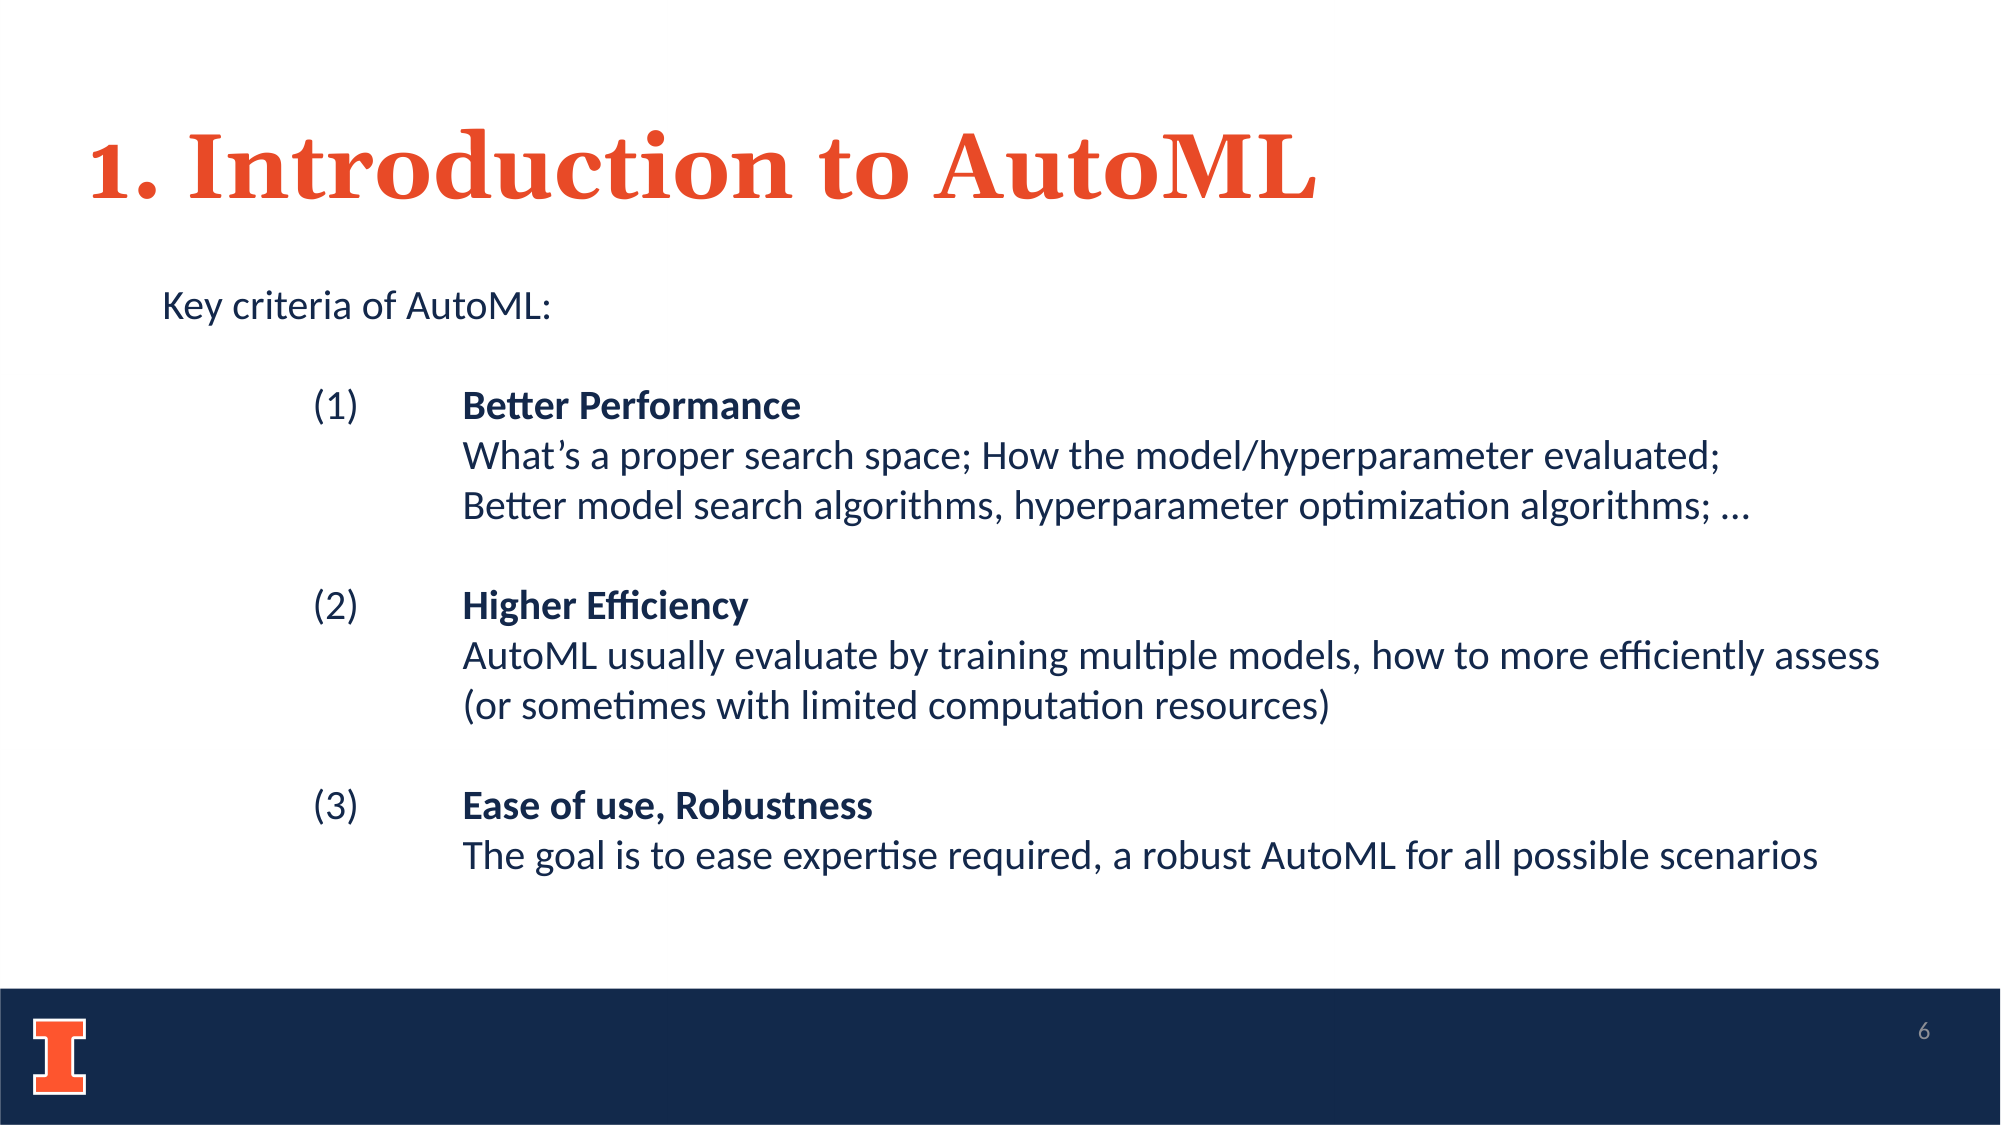

1. Introduction to AutoML
Key criteria of AutoML:

	(1)	Better Performance
		What’s a proper search space; How the model/hyperparameter evaluated;
		Better model search algorithms, hyperparameter optimization algorithms; …

	(2)	Higher Efficiency
		AutoML usually evaluate by training multiple models, how to more efficiently assess
		(or sometimes with limited computation resources)

	(3)	Ease of use, Robustness
		The goal is to ease expertise required, a robust AutoML for all possible scenarios

6